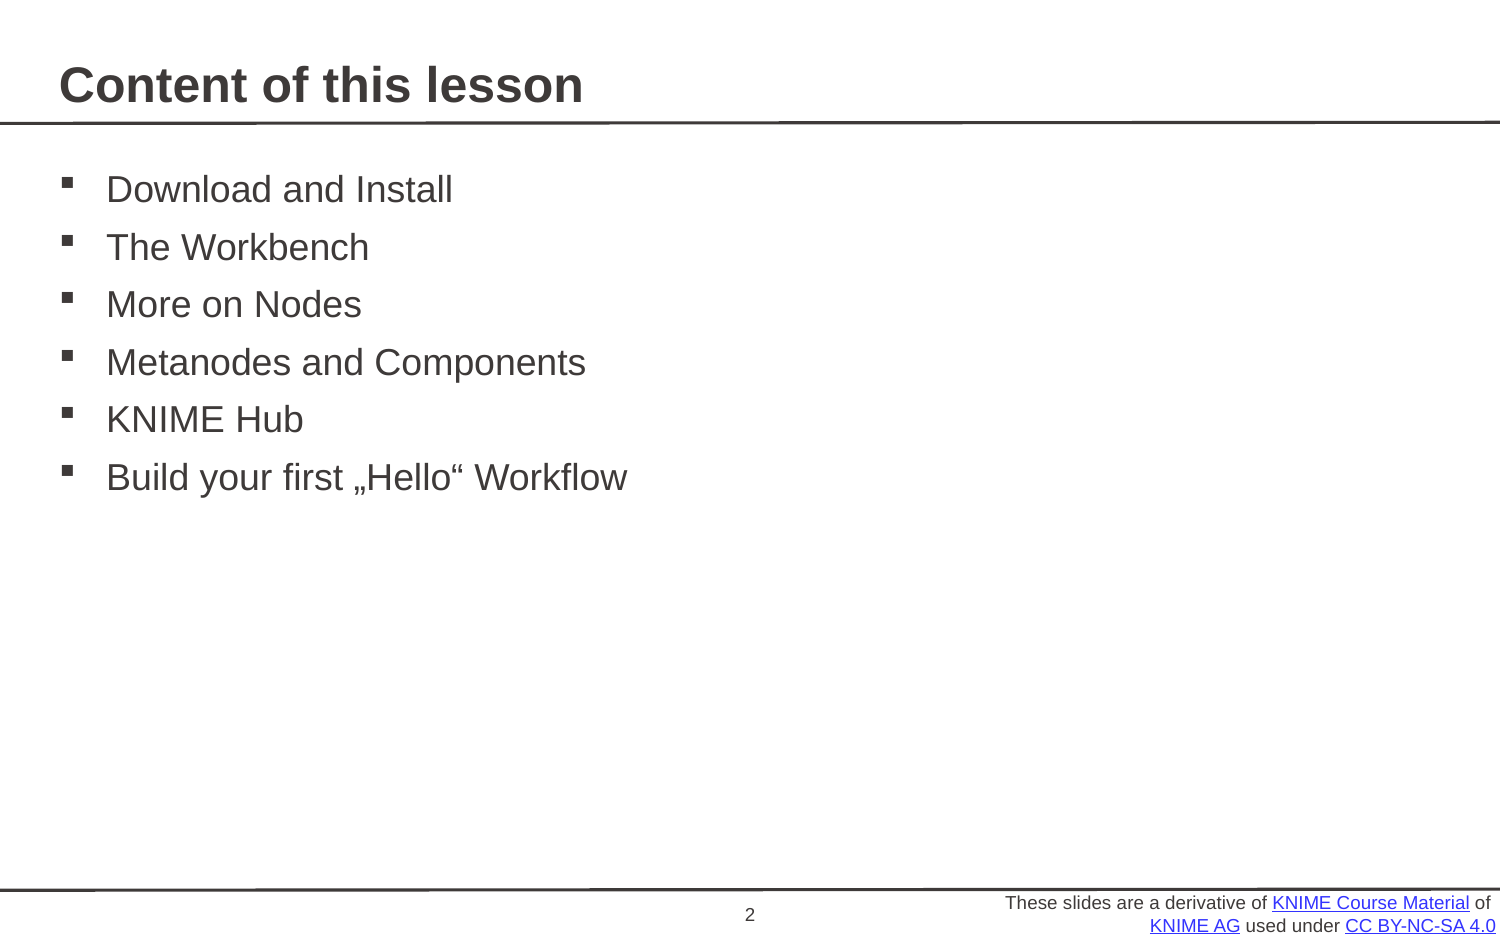

# Content of this lesson
Download and Install
The Workbench
More on Nodes
Metanodes and Components
KNIME Hub
Build your first „Hello“ Workflow

2